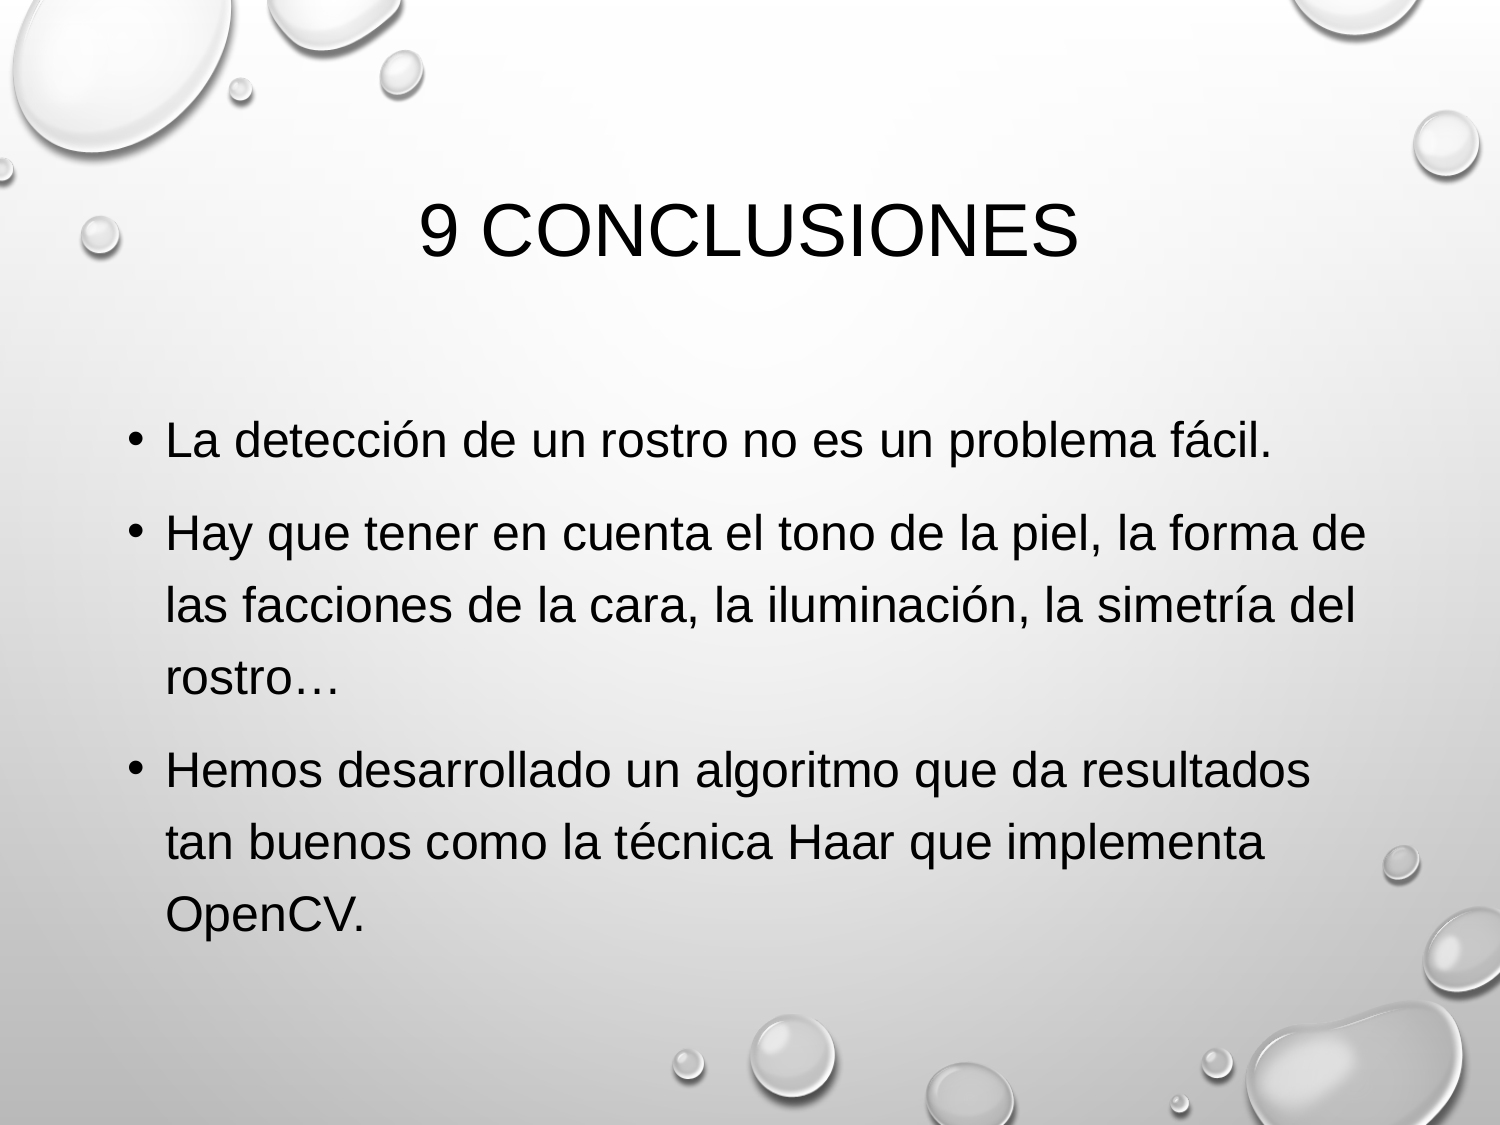

# 9 conclusiones
La detección de un rostro no es un problema fácil.
Hay que tener en cuenta el tono de la piel, la forma de las facciones de la cara, la iluminación, la simetría del rostro…
Hemos desarrollado un algoritmo que da resultados tan buenos como la técnica Haar que implementa OpenCV.